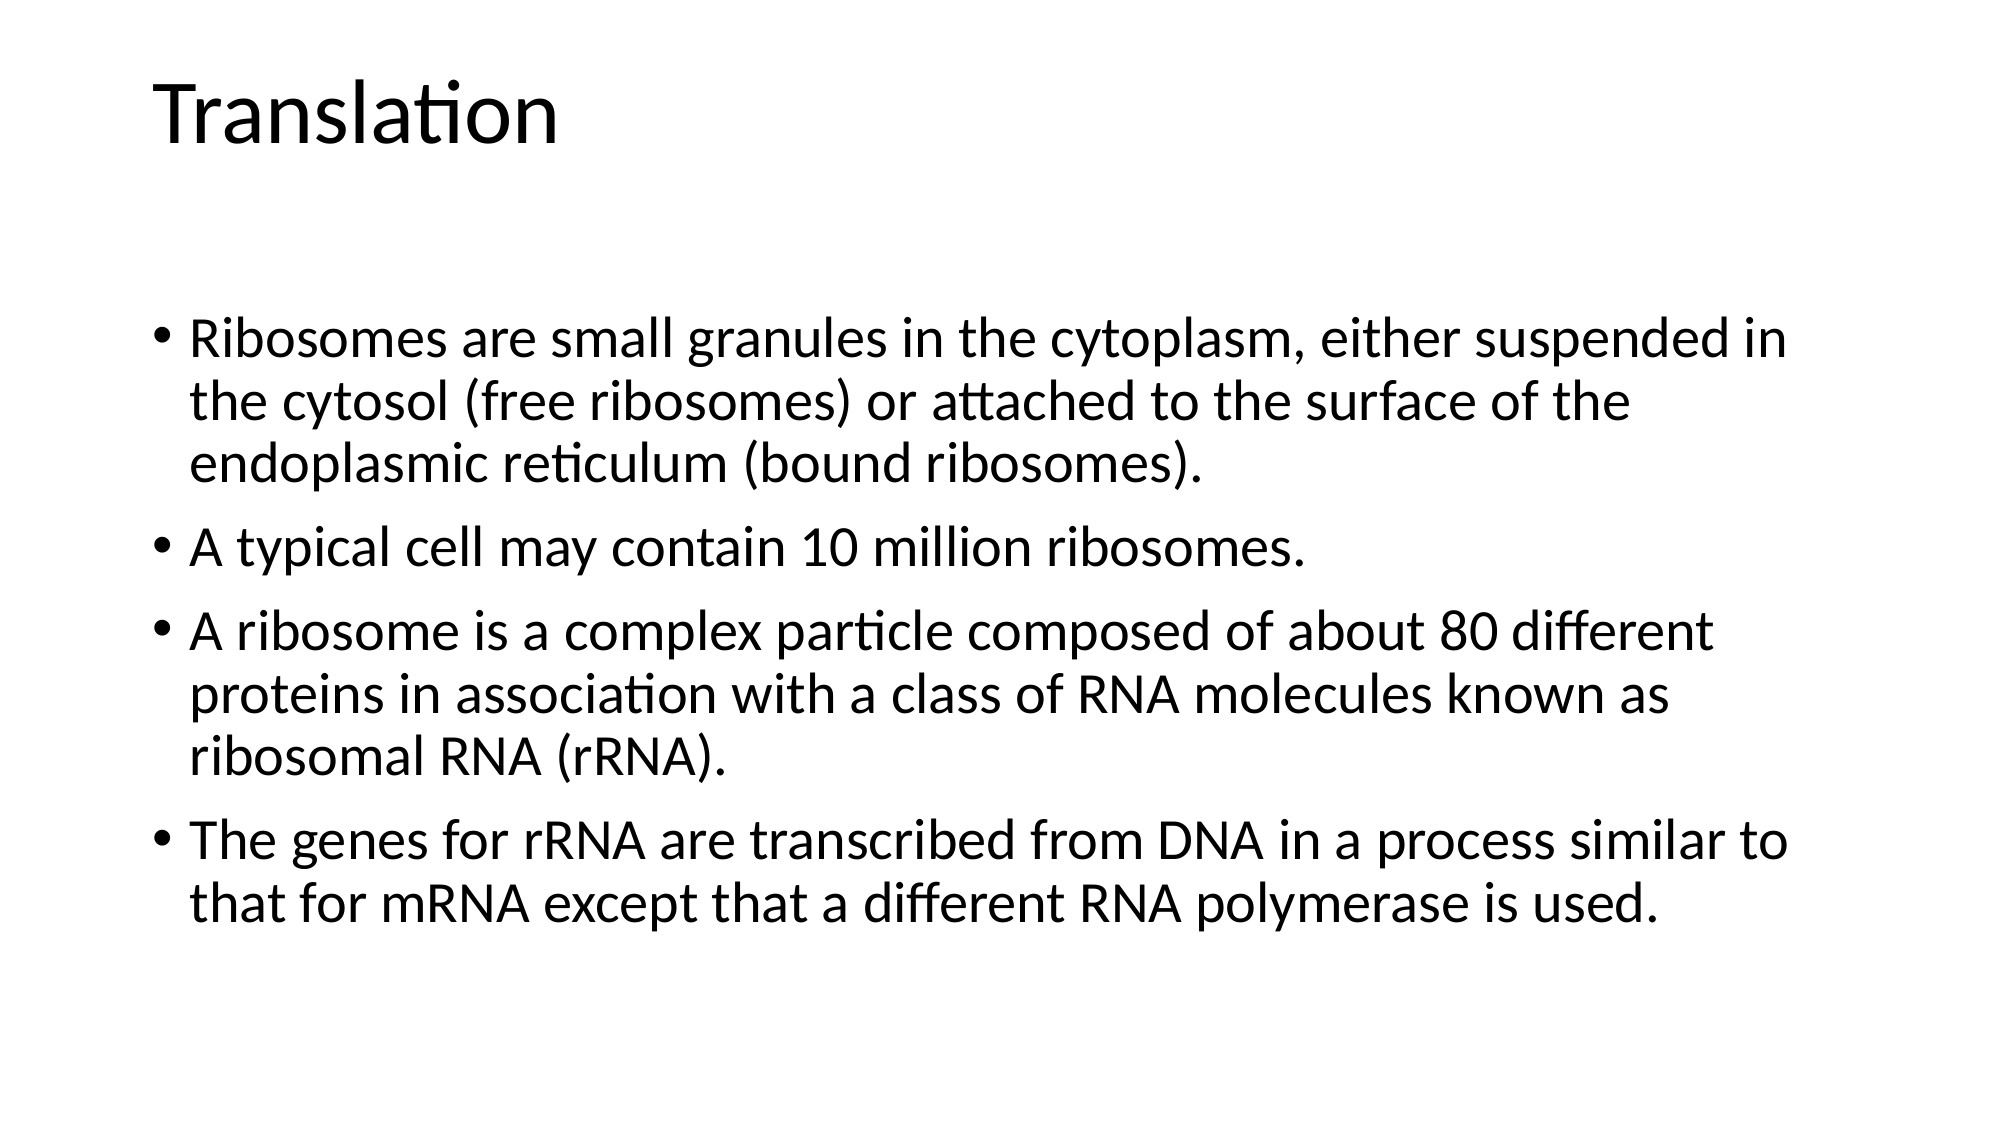

# Translation
Ribosomes are small granules in the cytoplasm, either suspended in the cytosol (free ribosomes) or attached to the surface of the endoplasmic reticulum (bound ribosomes).
A typical cell may contain 10 million ribosomes.
A ribosome is a complex particle composed of about 80 different proteins in association with a class of RNA molecules known as ribosomal RNA (rRNA).
The genes for rRNA are transcribed from DNA in a process similar to that for mRNA except that a different RNA polymerase is used.